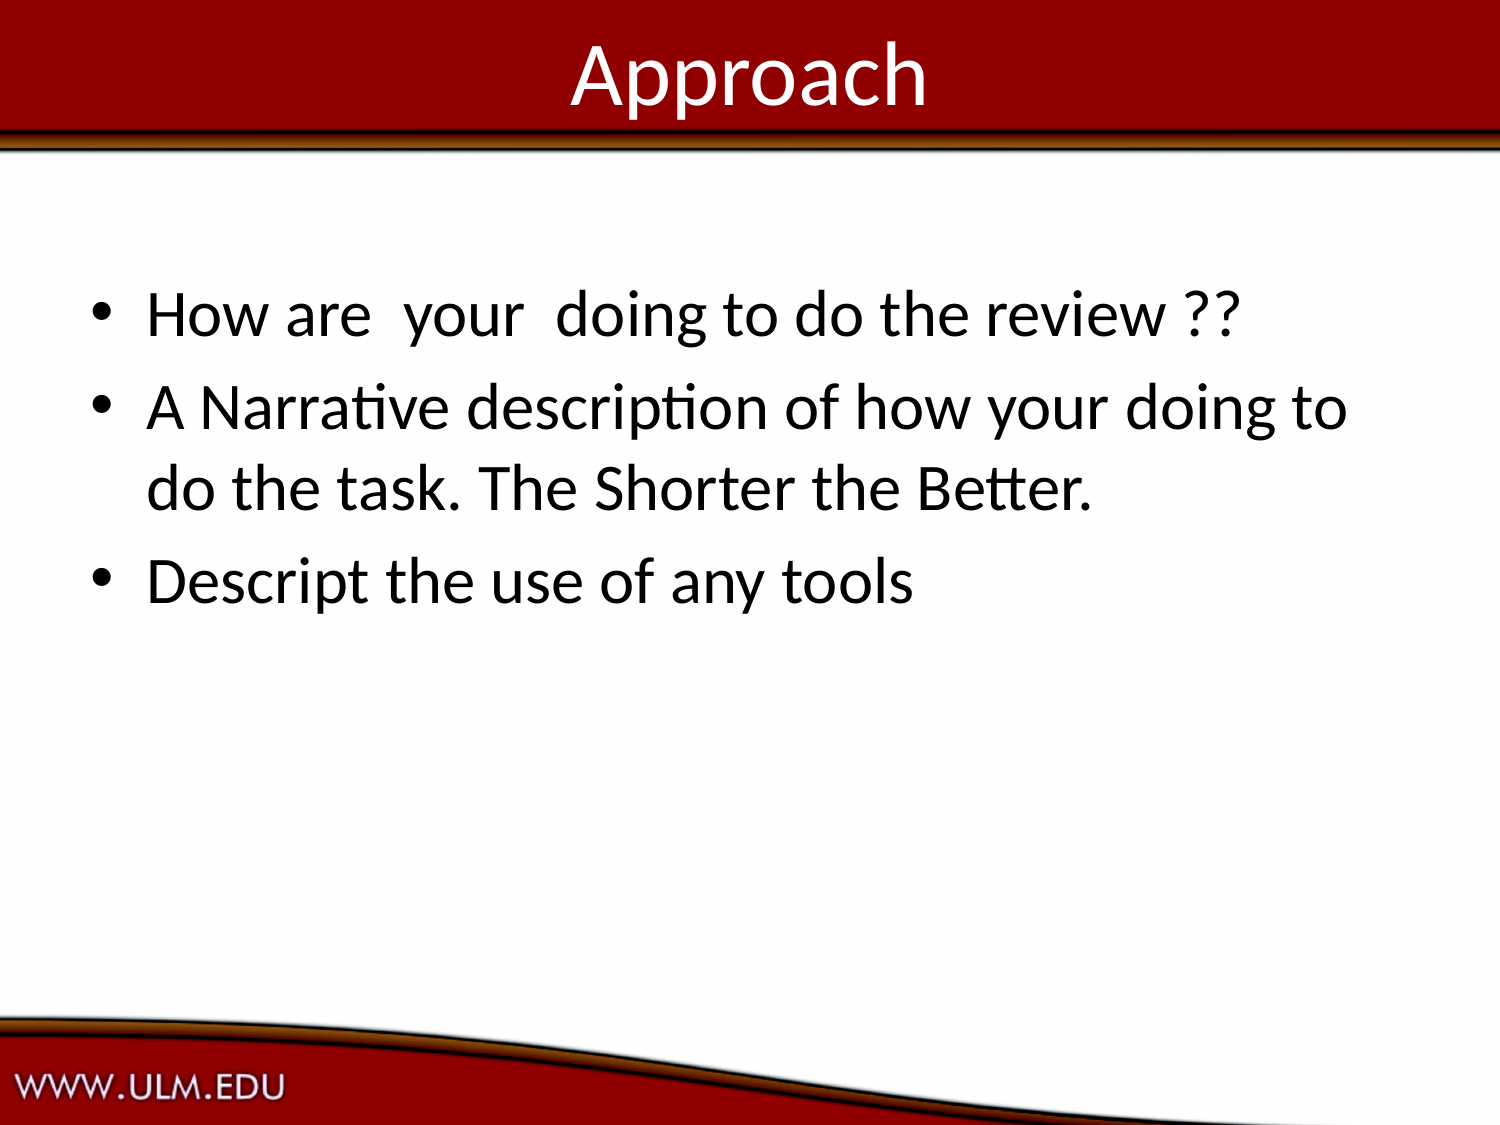

# Approach
How are  your  doing to do the review ??
A Narrative description of how your doing to do the task. The Shorter the Better.
Descript the use of any tools